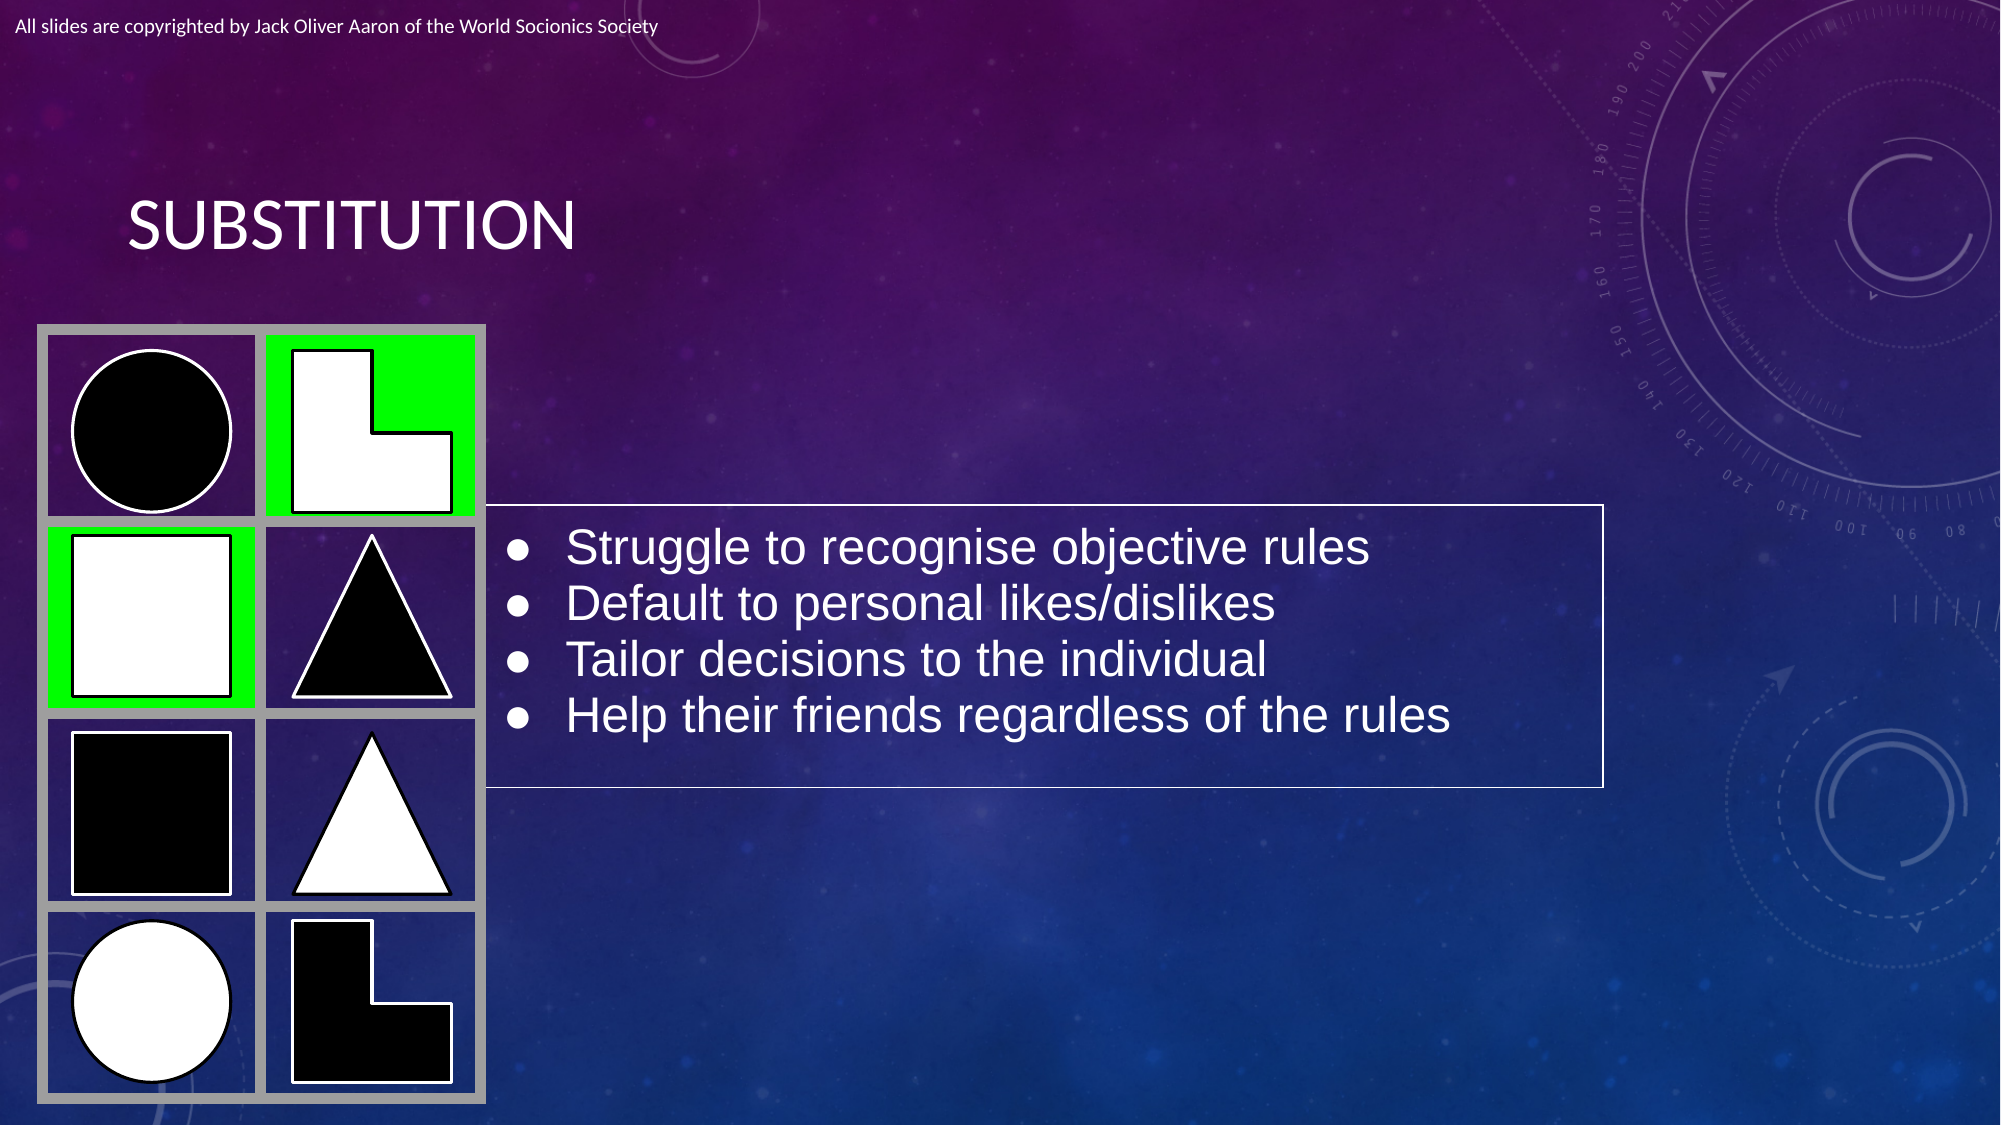

All slides are copyrighted by Jack Oliver Aaron of the World Socionics Society
# SUBSTITUTION
|  |  |
| --- | --- |
|  |  |
|  |  |
|  |  |

| Struggle to recognise objective rules Default to personal likes/dislikes Tailor decisions to the individual Help their friends regardless of the rules |
| --- |